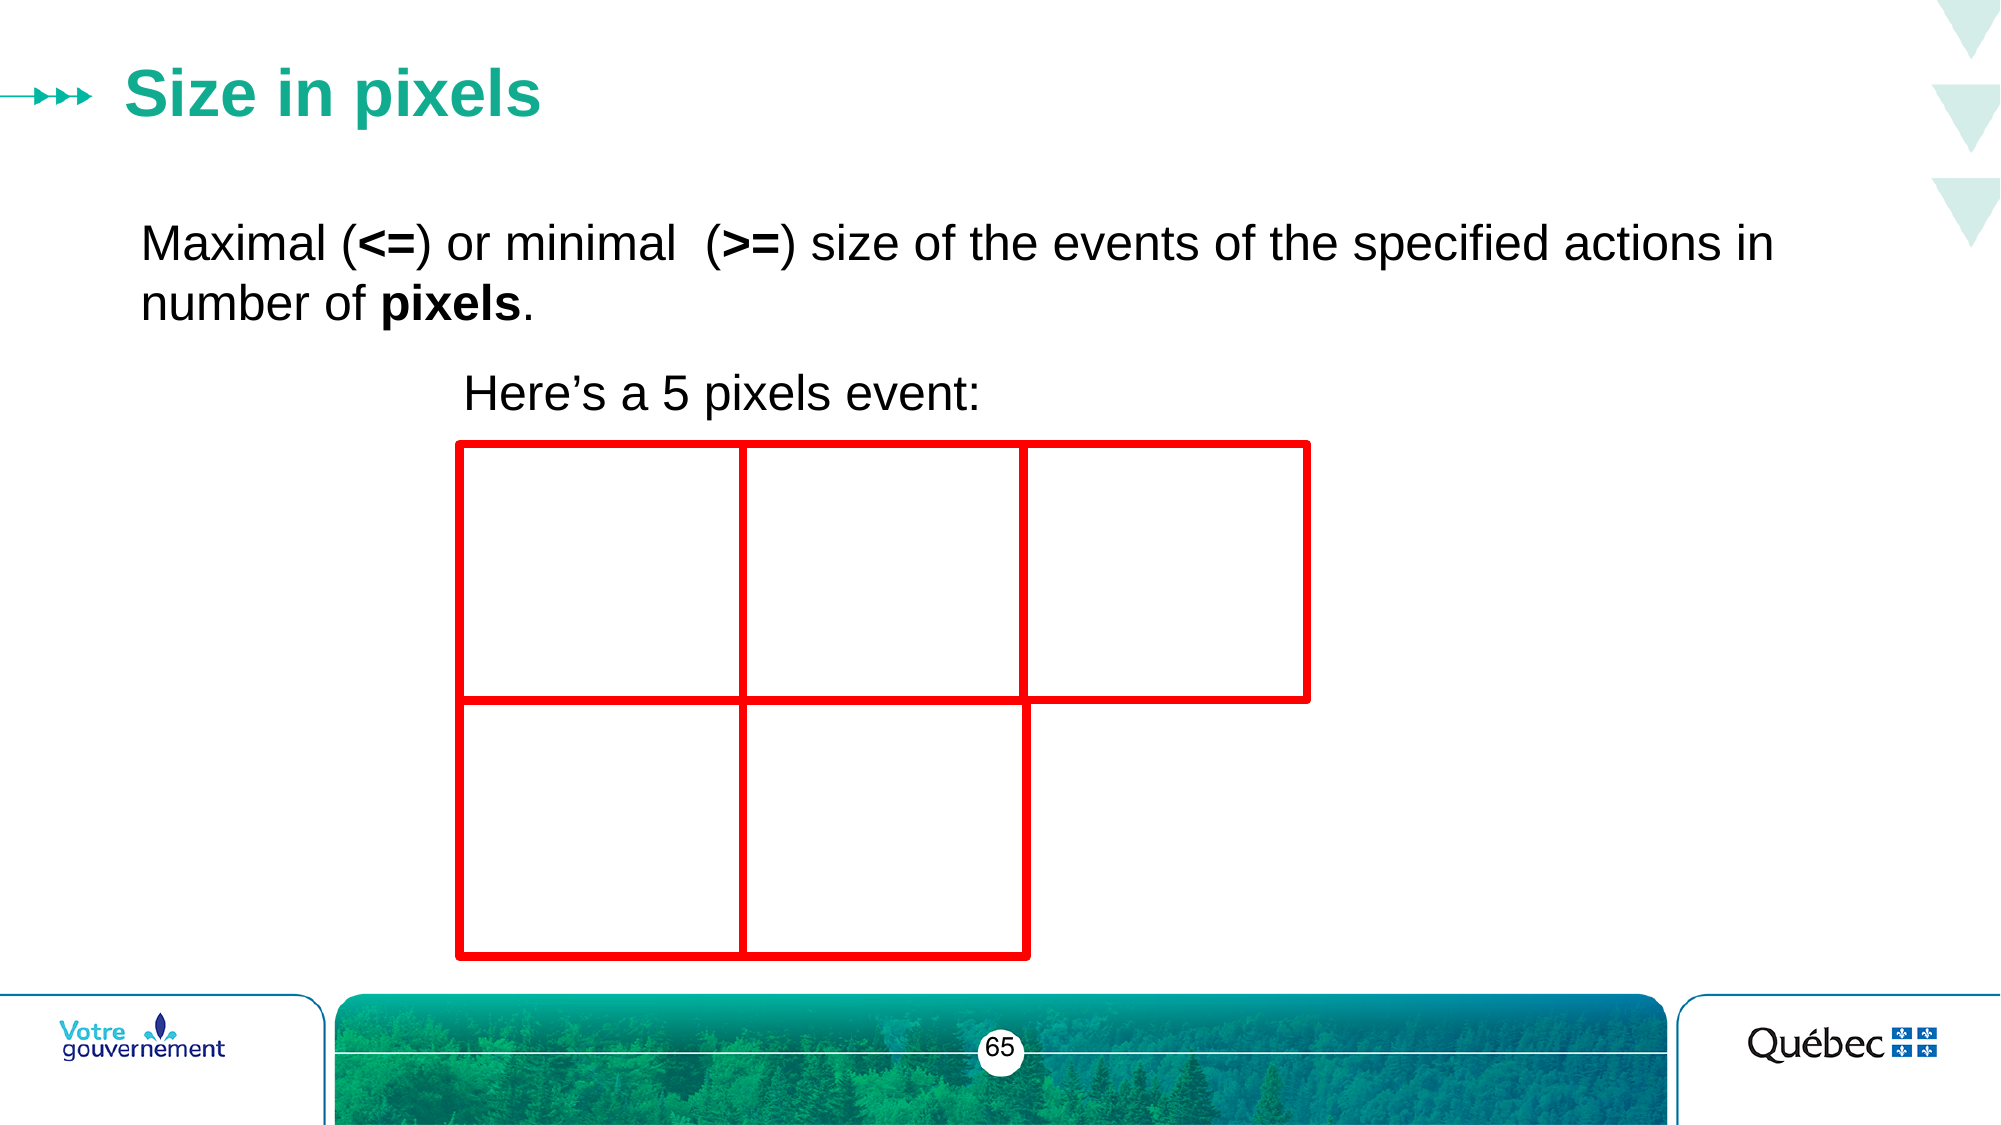

# Size in pixels

Maximal (<=) or minimal  (>=) size of the events of the specified actions in number of pixels.
Here’s a 5 pixels event:

65